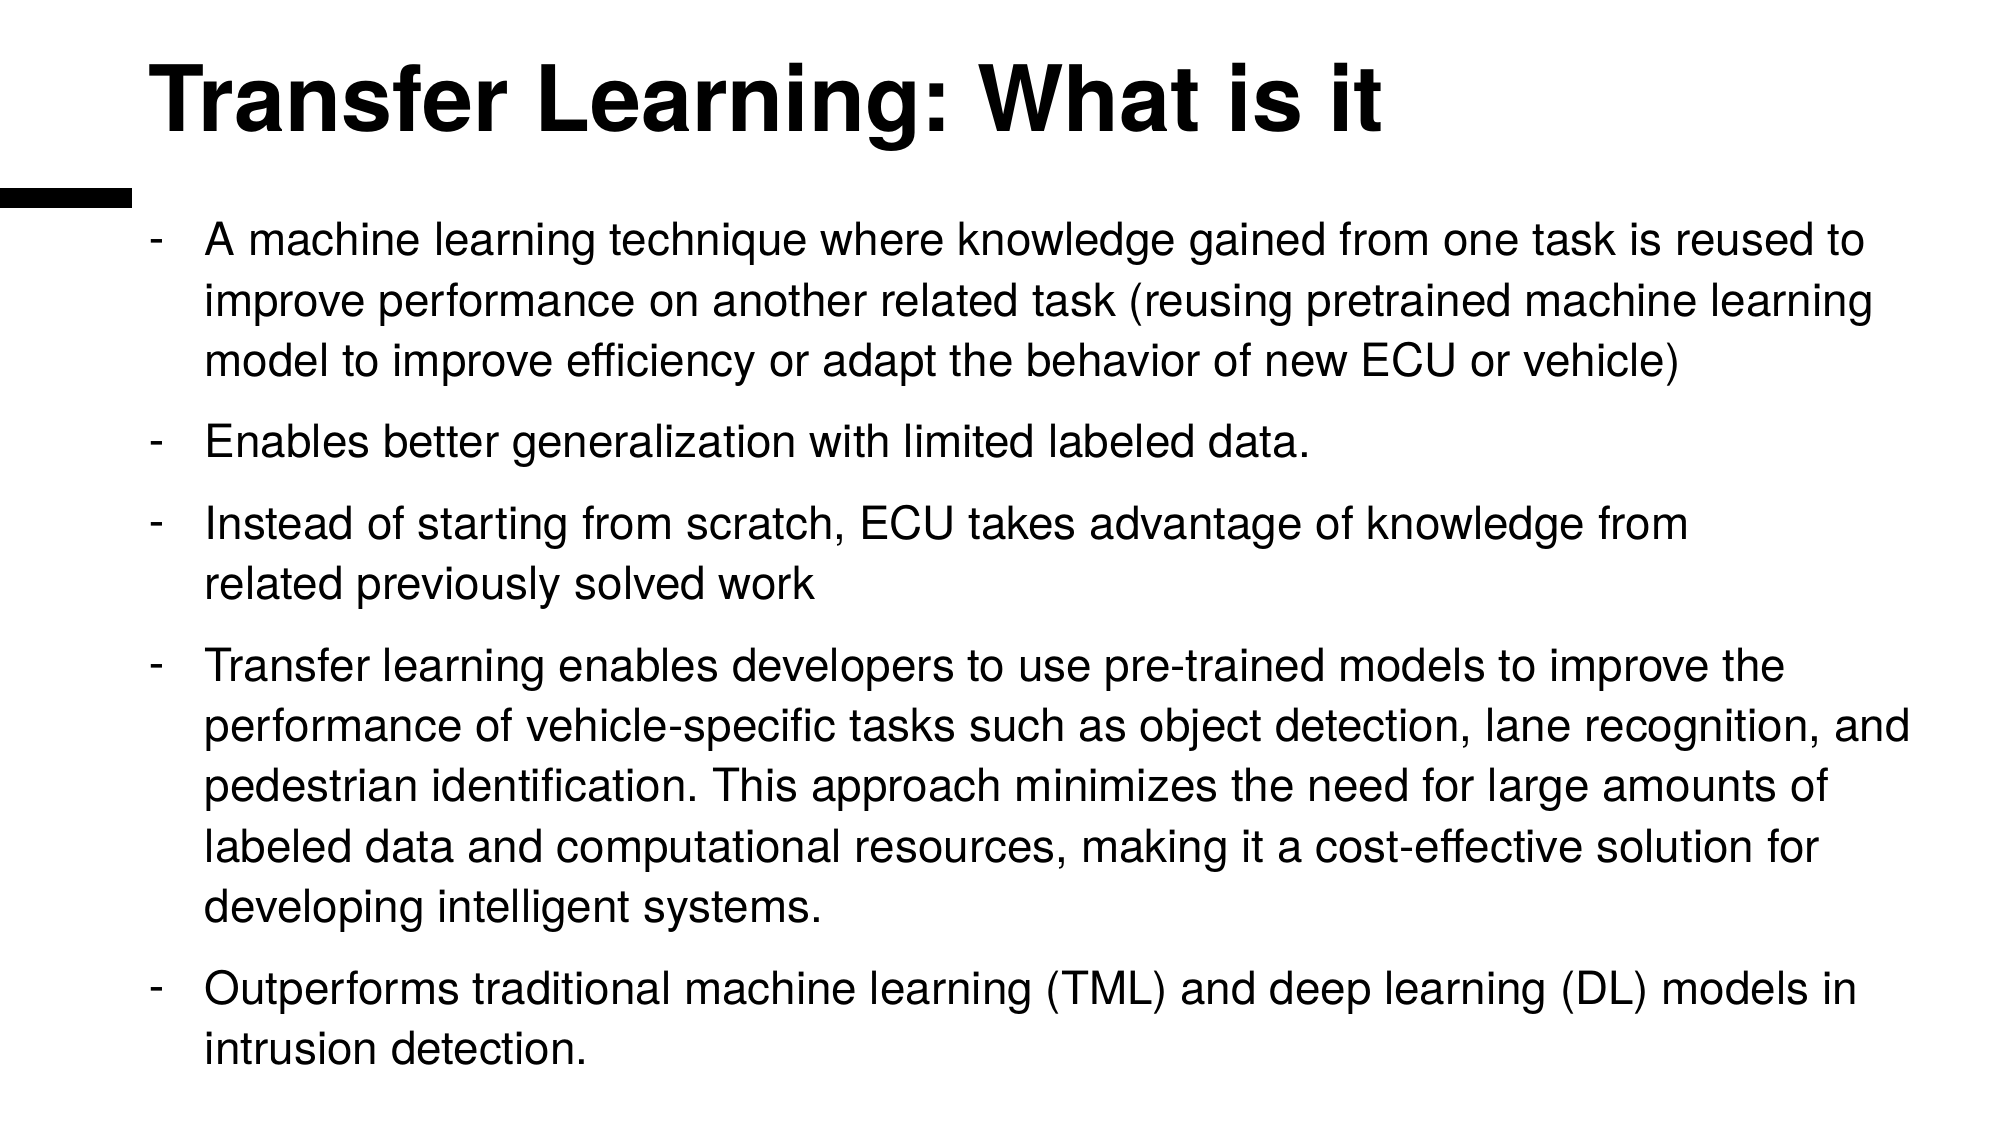

# Transfer Learning: What is it
A machine learning technique where knowledge gained from one task is reused to improve performance on another related task (reusing pretrained machine learning model to improve efficiency or adapt the behavior of new ECU or vehicle)
Enables better generalization with limited labeled data.
Instead of starting from scratch, ECU takes advantage of knowledge from related previously solved work
Transfer learning enables developers to use pre-trained models to improve the performance of vehicle-specific tasks such as object detection, lane recognition, and pedestrian identification. This approach minimizes the need for large amounts of labeled data and computational resources, making it a cost-effective solution for developing intelligent systems.
Outperforms traditional machine learning (TML) and deep learning (DL) models in intrusion detection.